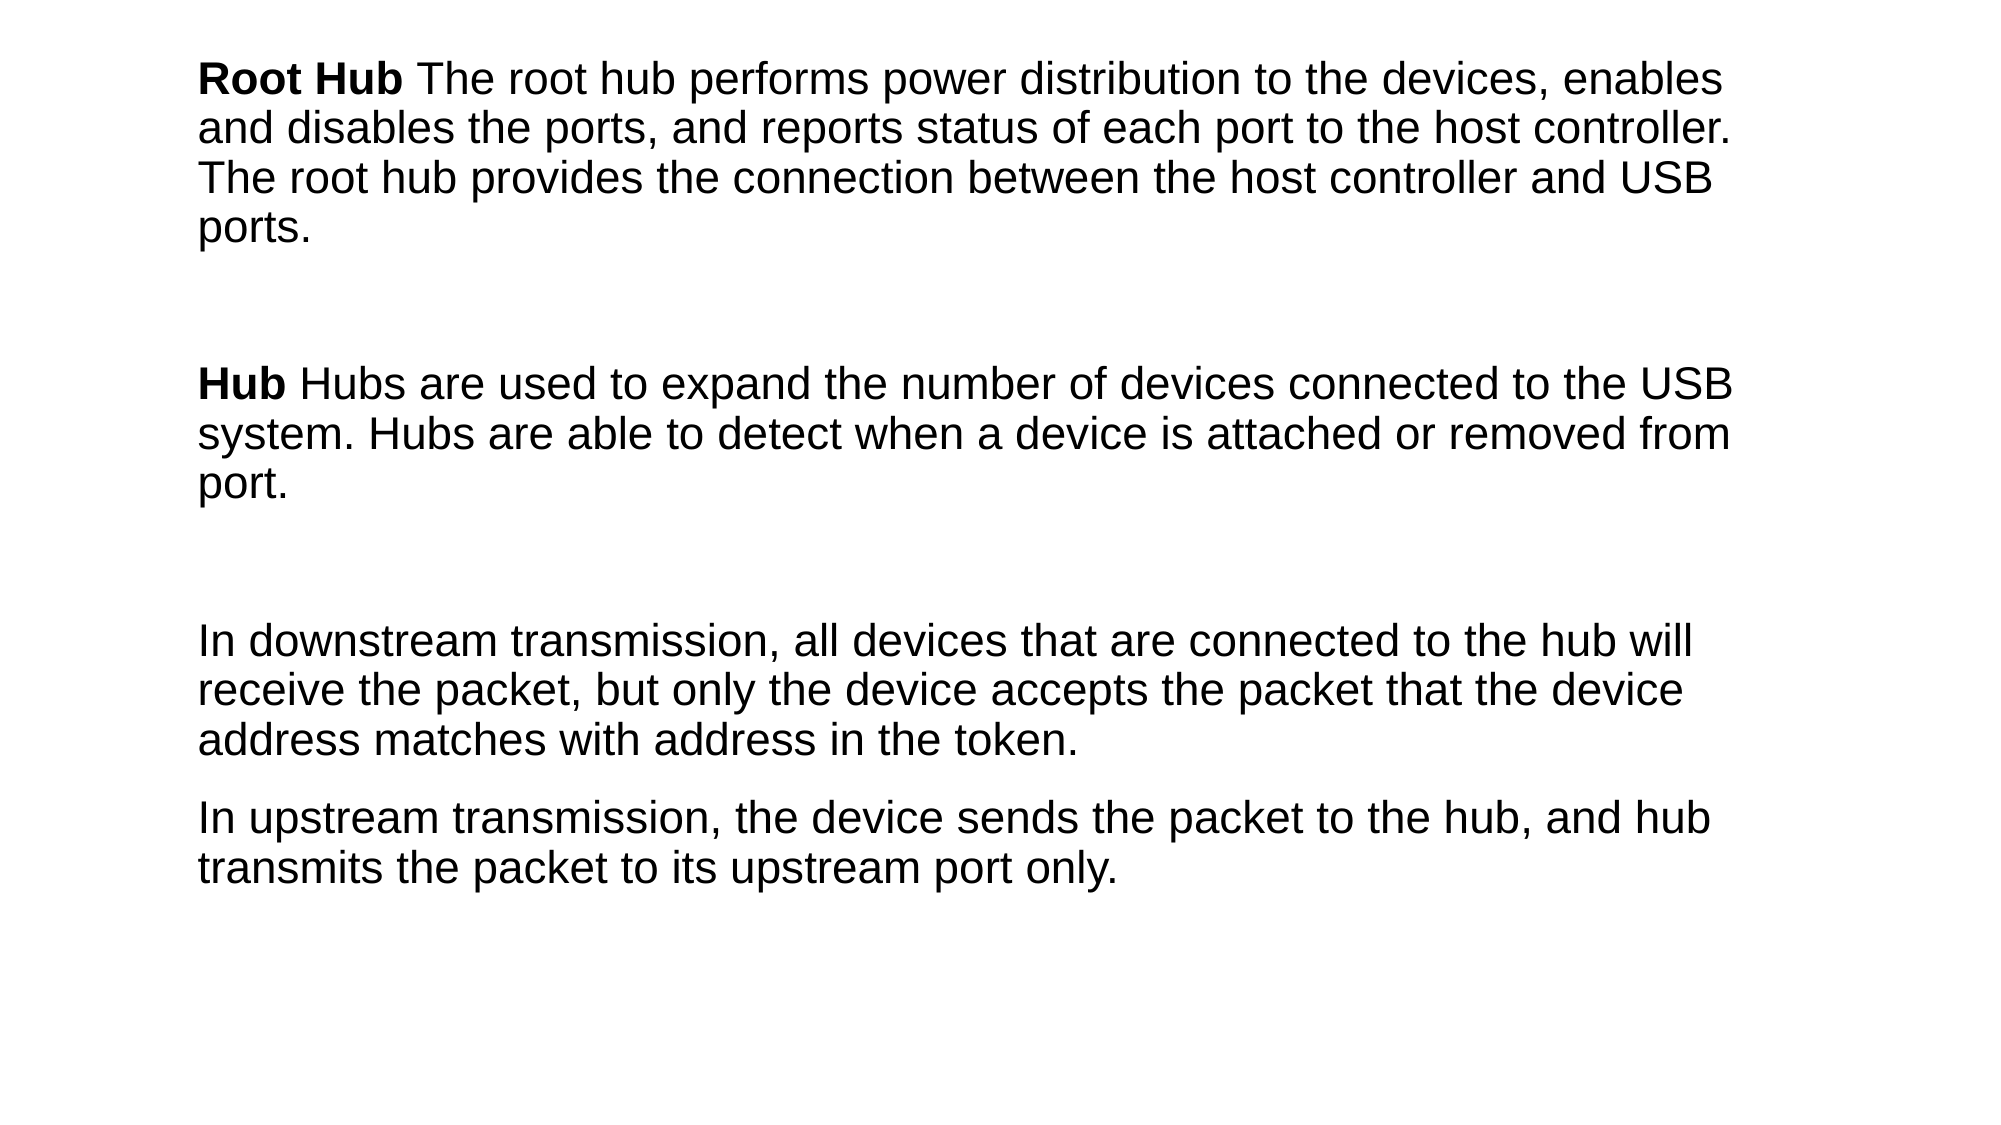

Root Hub The root hub performs power distribution to the devices, enables and disables the ports, and reports status of each port to the host controller. The root hub provides the connection between the host controller and USB ports.

Hub Hubs are used to expand the number of devices connected to the USB system. Hubs are able to detect when a device is attached or removed from port.

In downstream transmission, all devices that are connected to the hub will receive the packet, but only the device accepts the packet that the device address matches with address in the token.
In upstream transmission, the device sends the packet to the hub, and hub transmits the packet to its upstream port only.